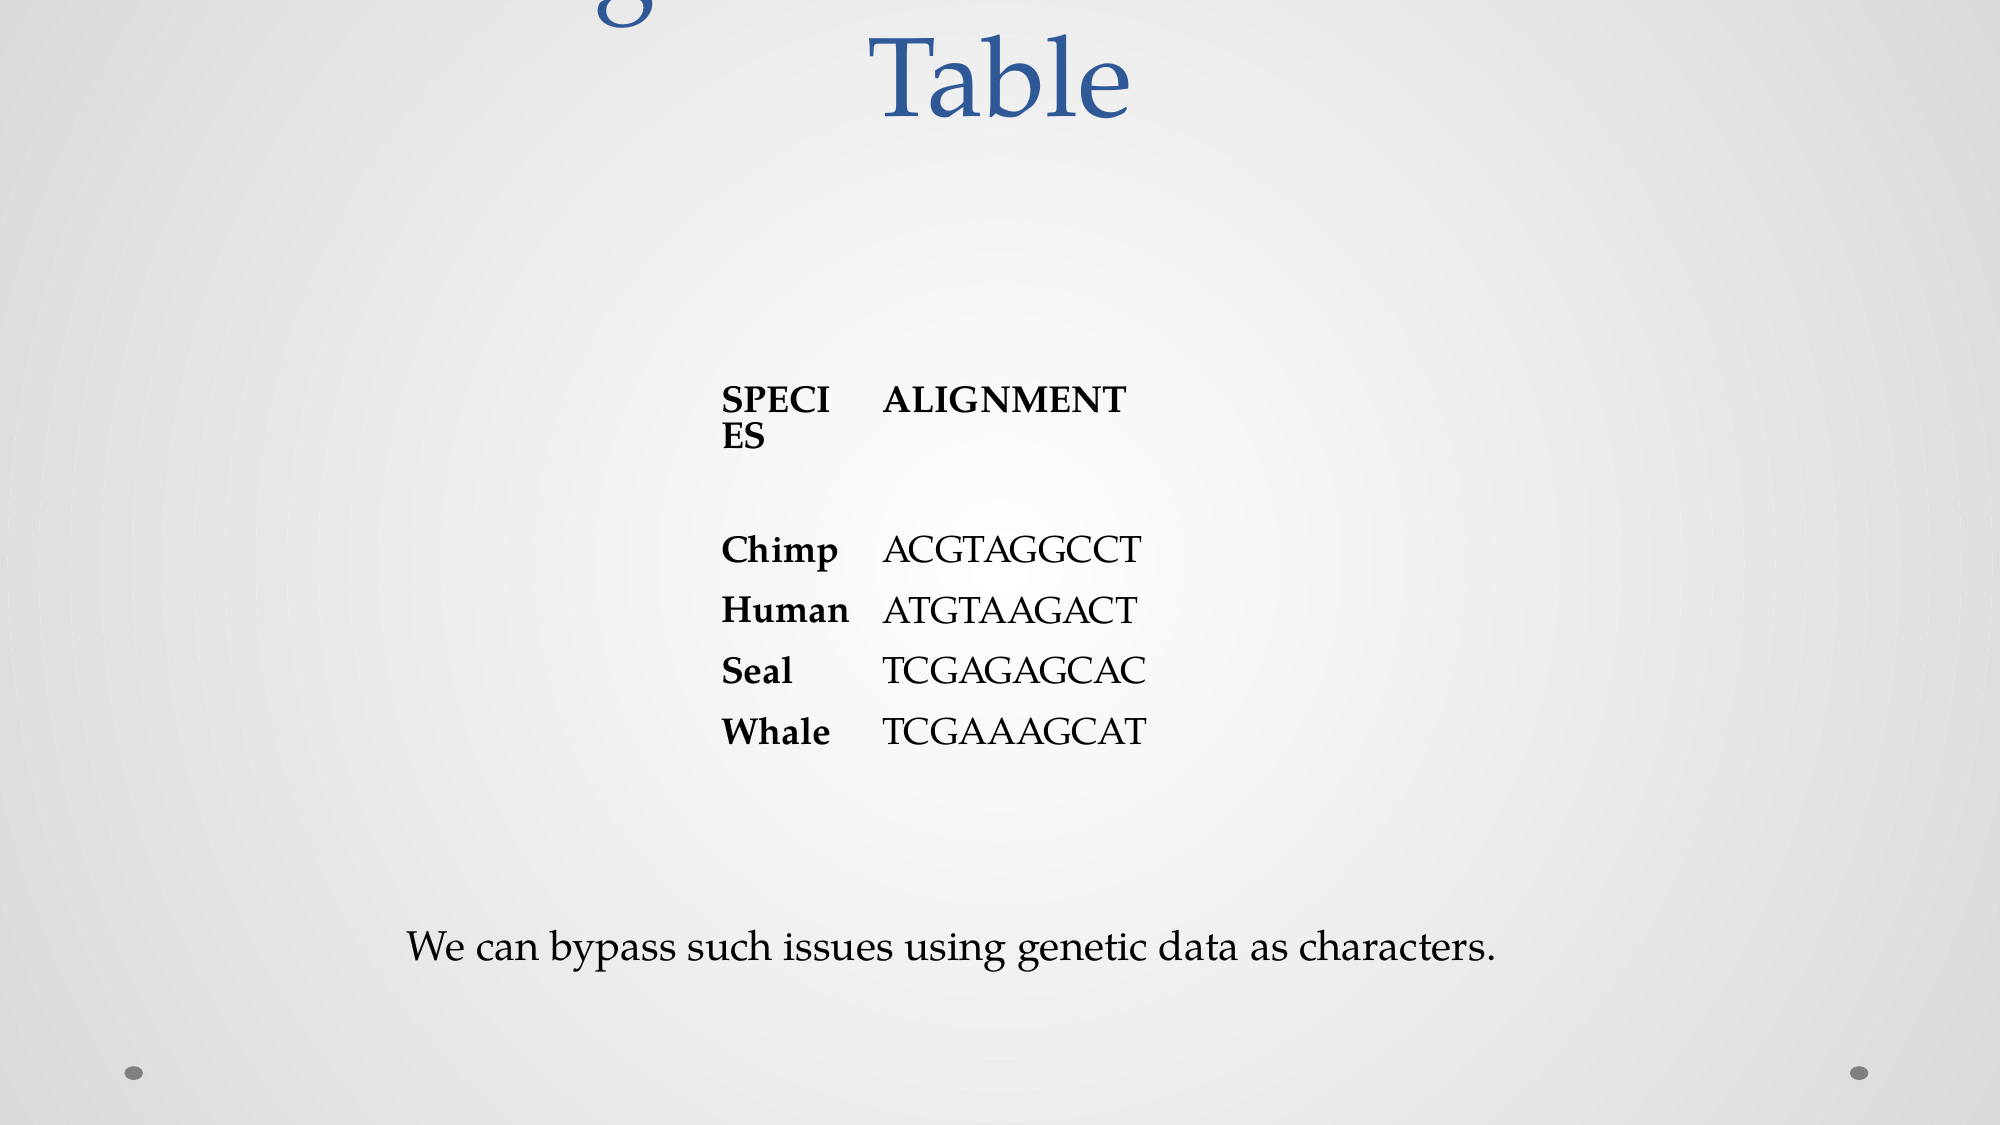

# An Alignment As a Character Table
| Species | Alignment |
| --- | --- |
| Chimp | ACGTAGGCCT |
| Human | ATGTAAGACT |
| Seal | TCGAGAGCAC |
| Whale | TCGAAAGCAT |
We can bypass such issues using genetic data as characters.